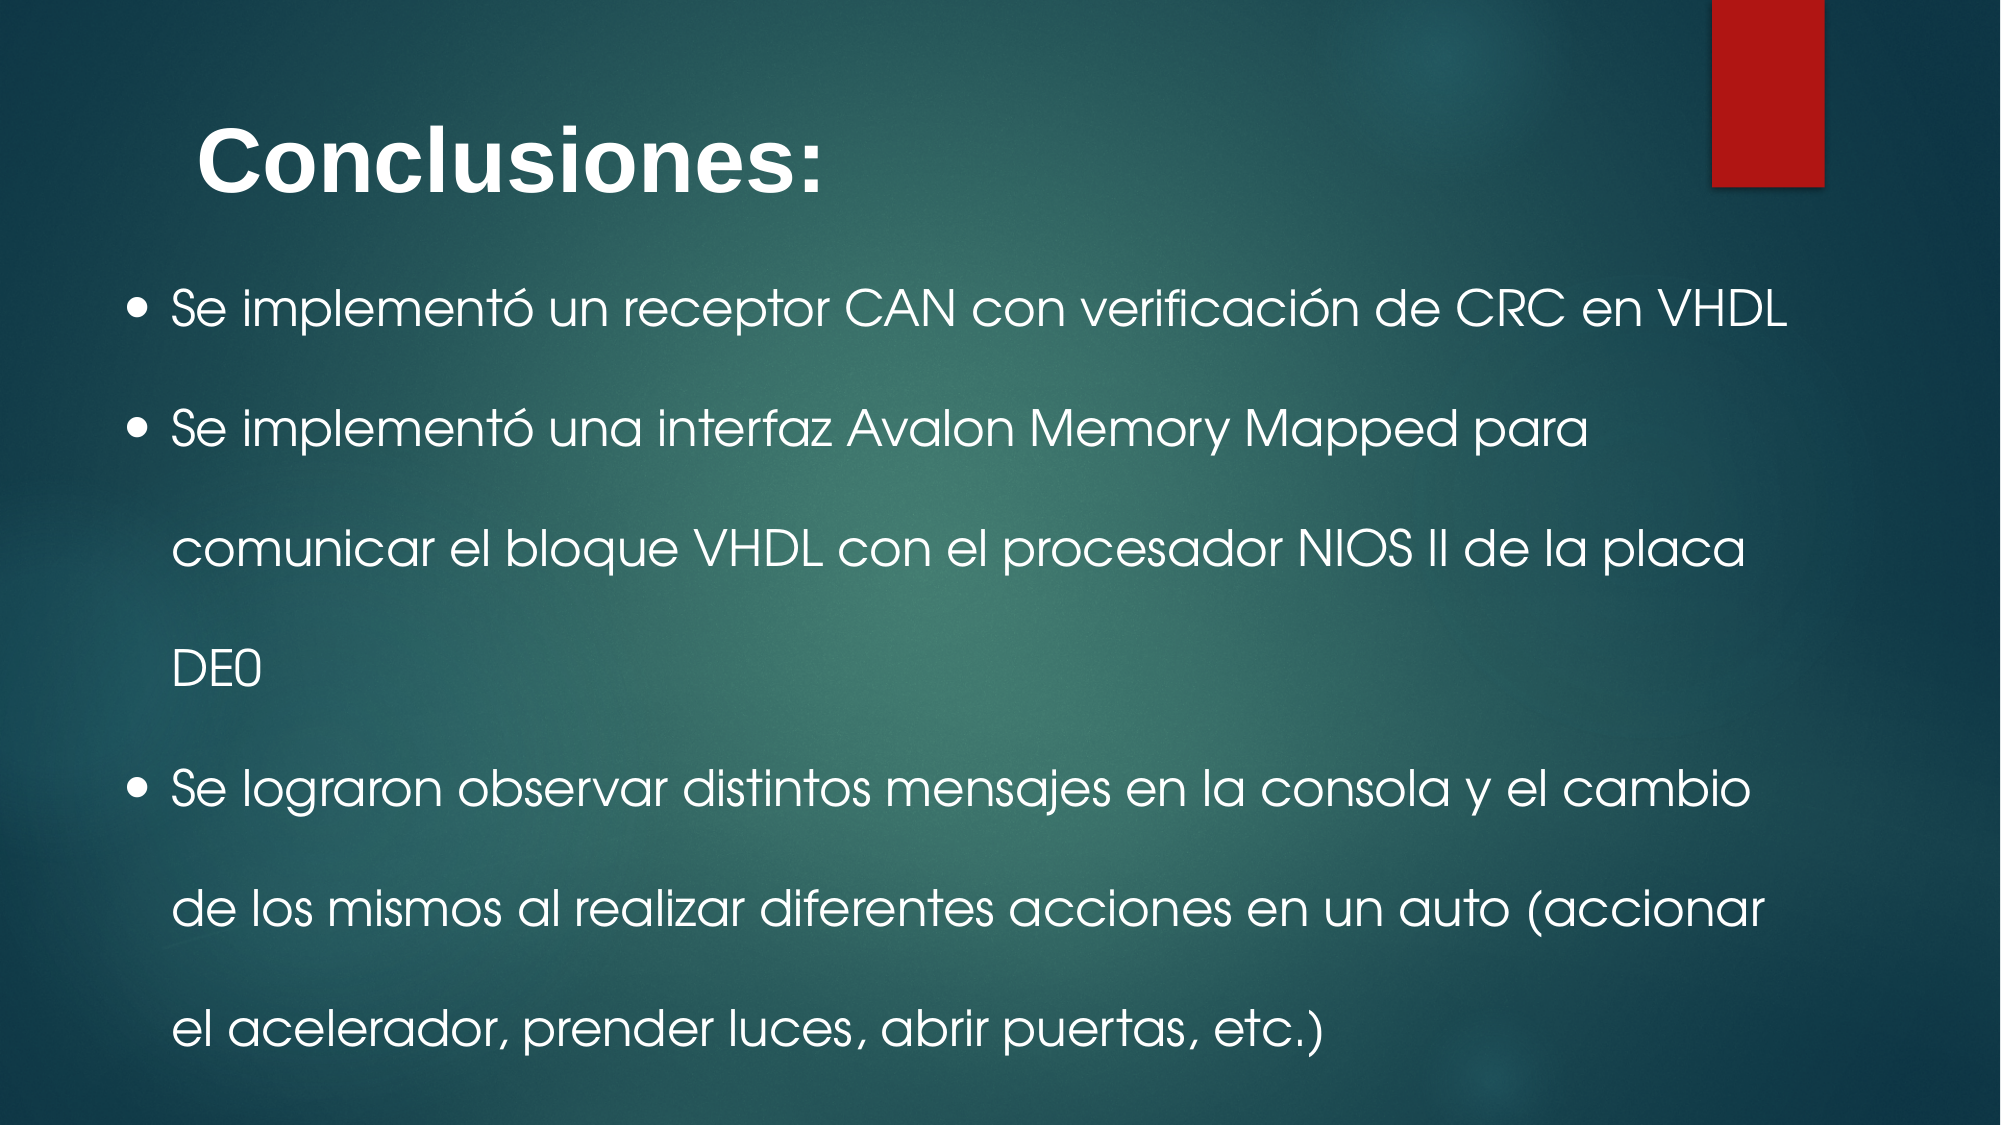

Conclusiones:

Se implementó un receptor CAN con verificación de CRC en VHDL
Se implementó una interfaz Avalon Memory Mapped para comunicar el bloque VHDL con el procesador NIOS II de la placa DE0
Se lograron observar distintos mensajes en la consola y el cambio de los mismos al realizar diferentes acciones en un auto (accionar el acelerador, prender luces, abrir puertas, etc.)